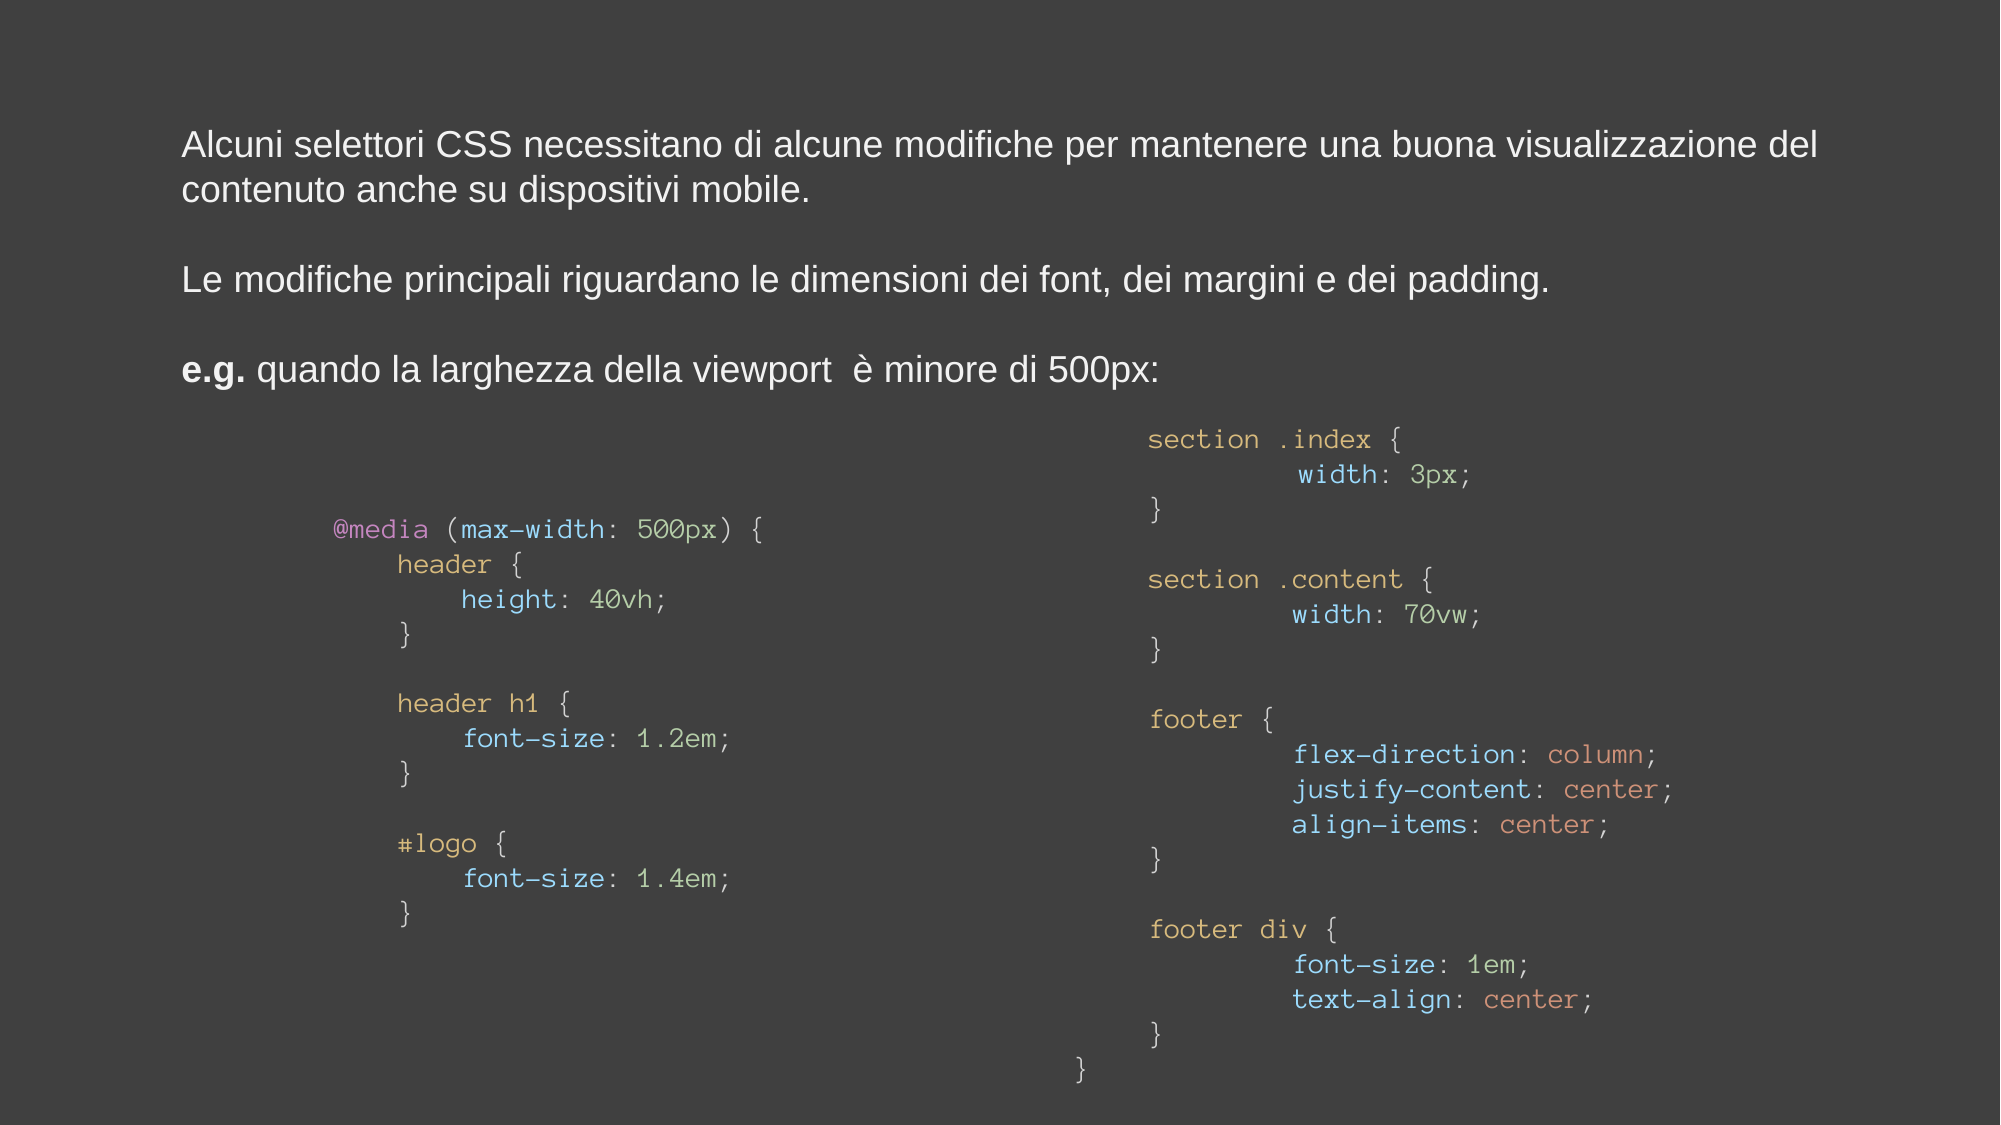

Alcuni selettori CSS necessitano di alcune modifiche per mantenere una buona visualizzazione del contenuto anche su dispositivi mobile.

Le modifiche principali riguardano le dimensioni dei font, dei margini e dei padding.

e.g. quando la larghezza della viewport è minore di 500px:

section .index {
	width: 3px;
}
section .content {
         width: 70vw;
}
footer {
         flex-direction: column;
         justify-content: center;
         align-items: center;
}
footer div {
         font-size: 1em;
         text-align: center;
}
}
@media (max-width: 500px) {
    header {
        height: 40vh;
    }
    header h1 {
        font-size: 1.2em;
    }
    #logo {
        font-size: 1.4em;
    }